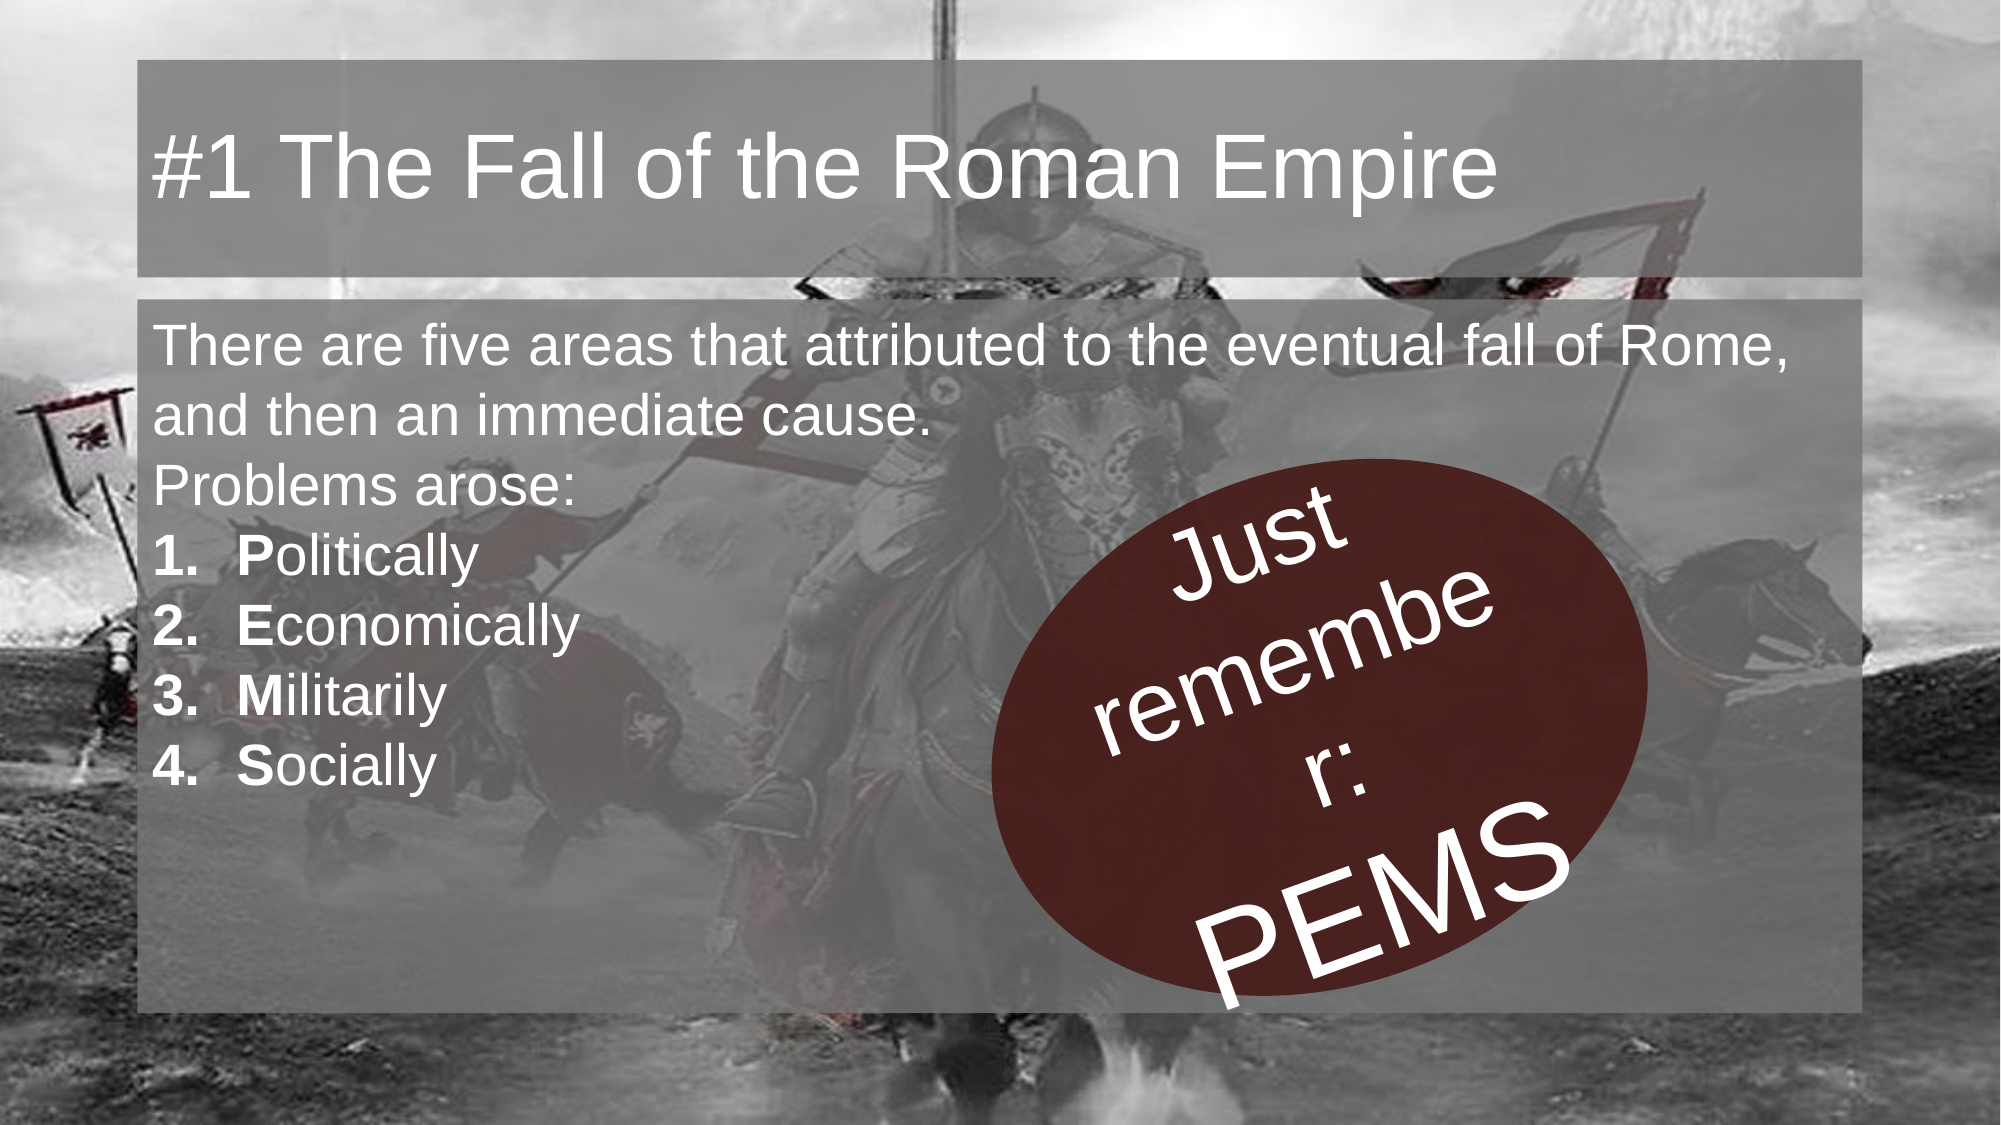

# #1 The Fall of the Roman Empire
There are five areas that attributed to the eventual fall of Rome, and then an immediate cause.
Problems arose:
Politically
Economically
Militarily
Socially

Just remember:
PEMS